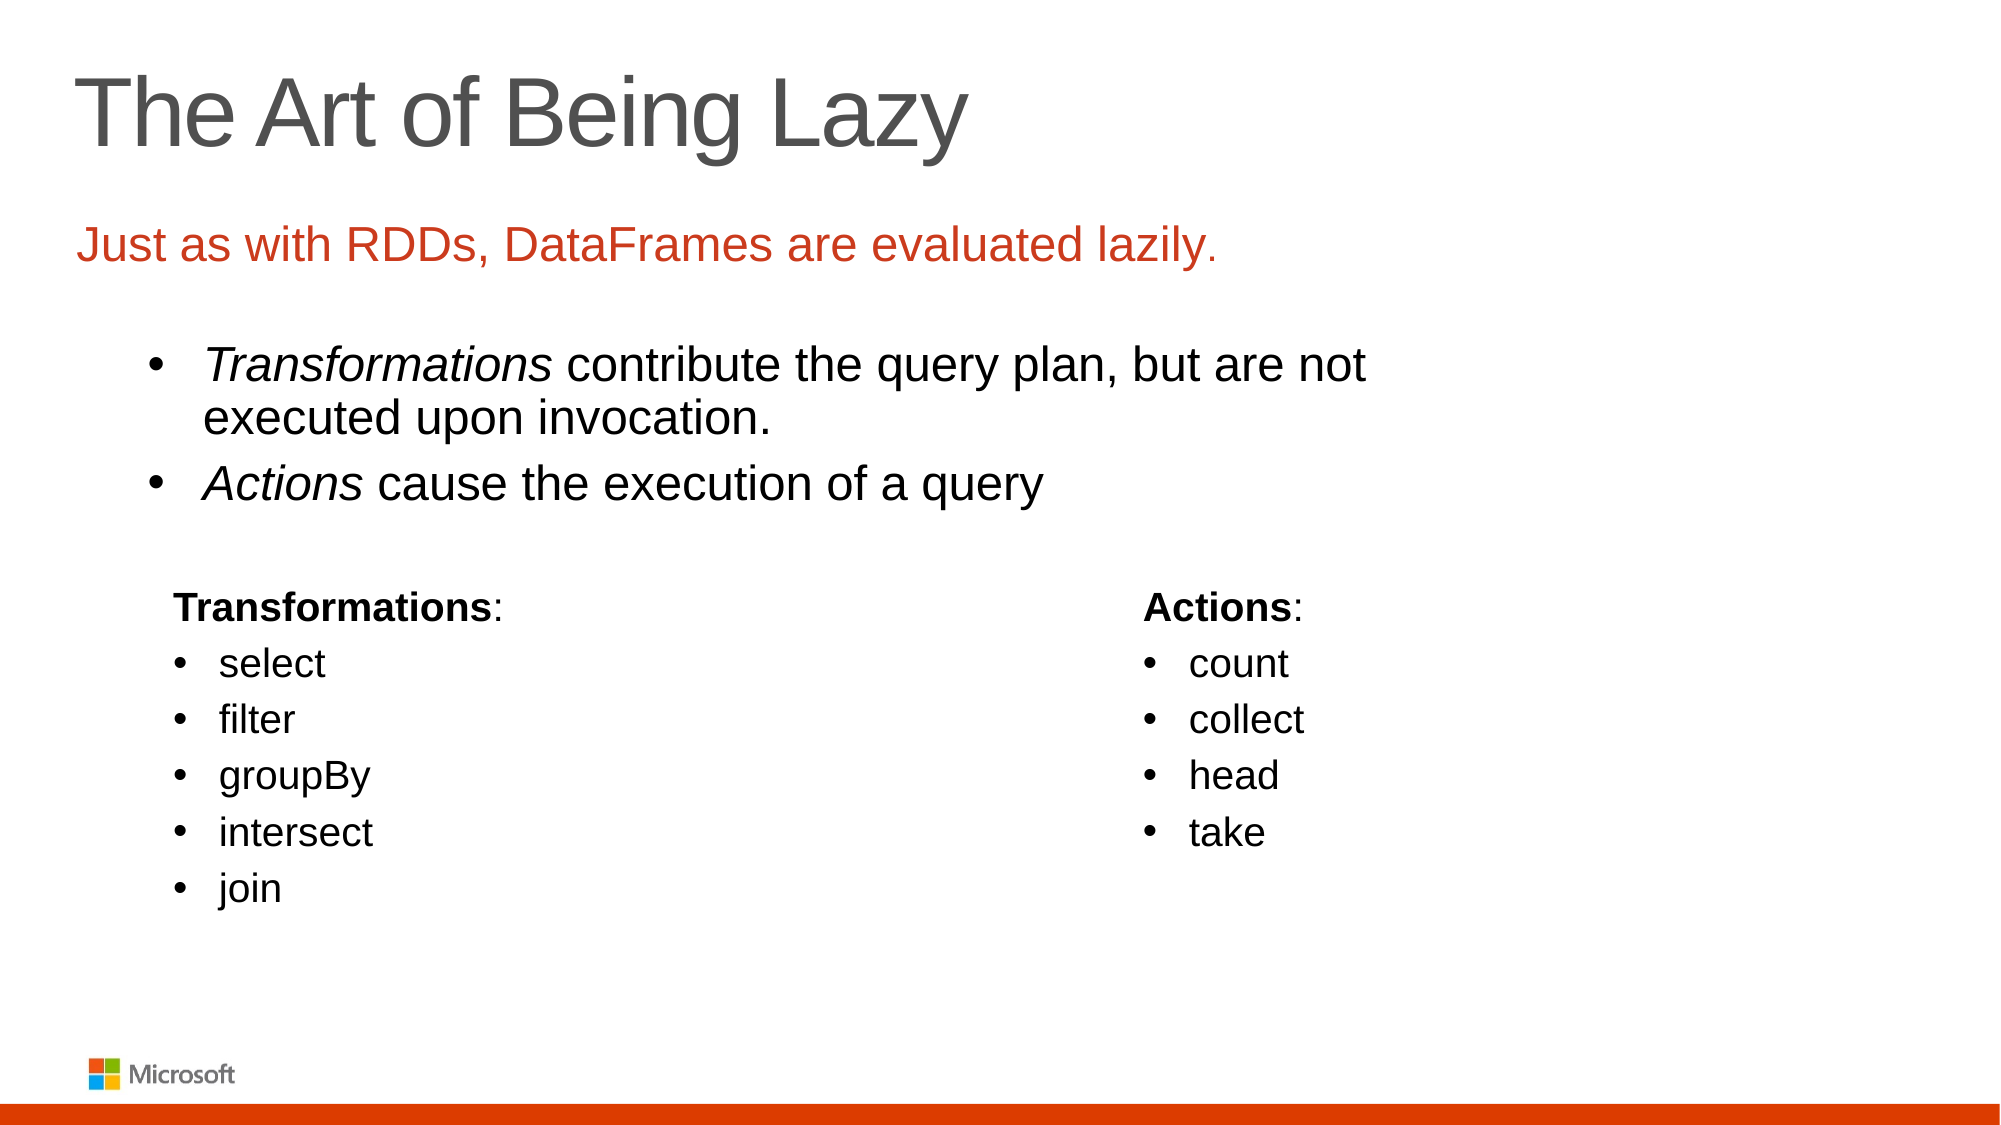

# The Art of Being Lazy
Just as with RDDs, DataFrames are evaluated lazily.
Transformations contribute the query plan, but are not executed upon invocation.
Actions cause the execution of a query
Transformations:
select
filter
groupBy
intersect
join
Actions:
count
collect
head
take